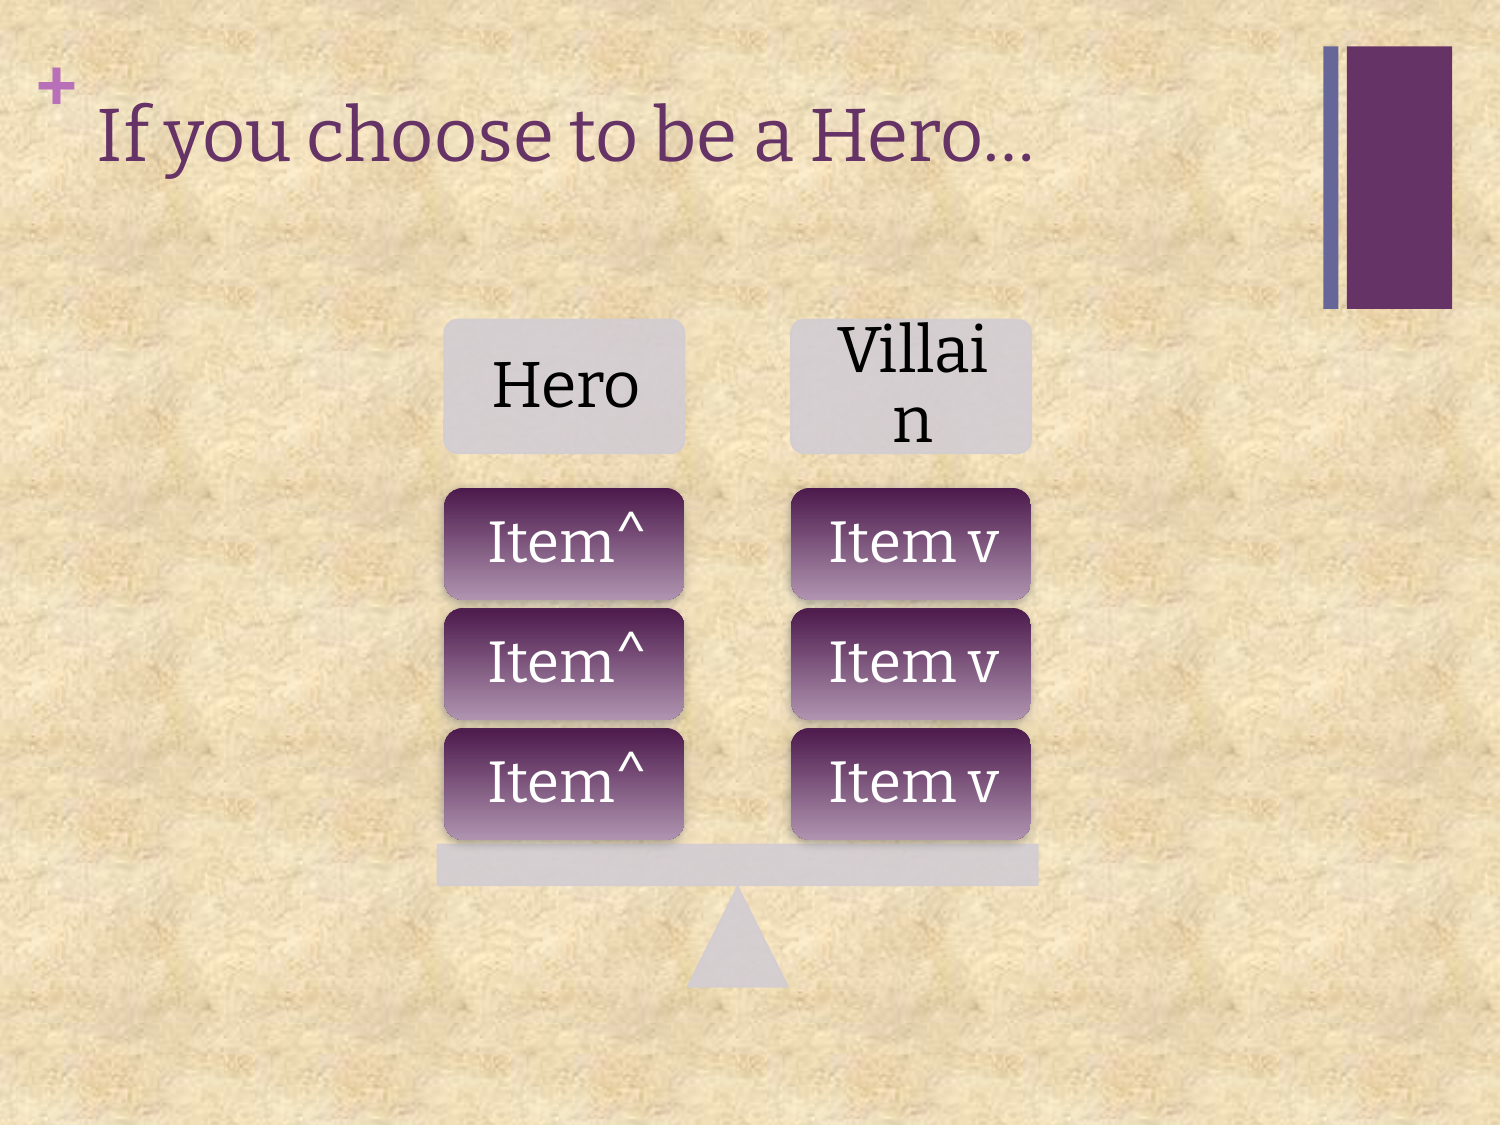

# If you choose to be a Hero…

Hero
Villain
Item v
Item v
Item v
Item^
Item^
Item^